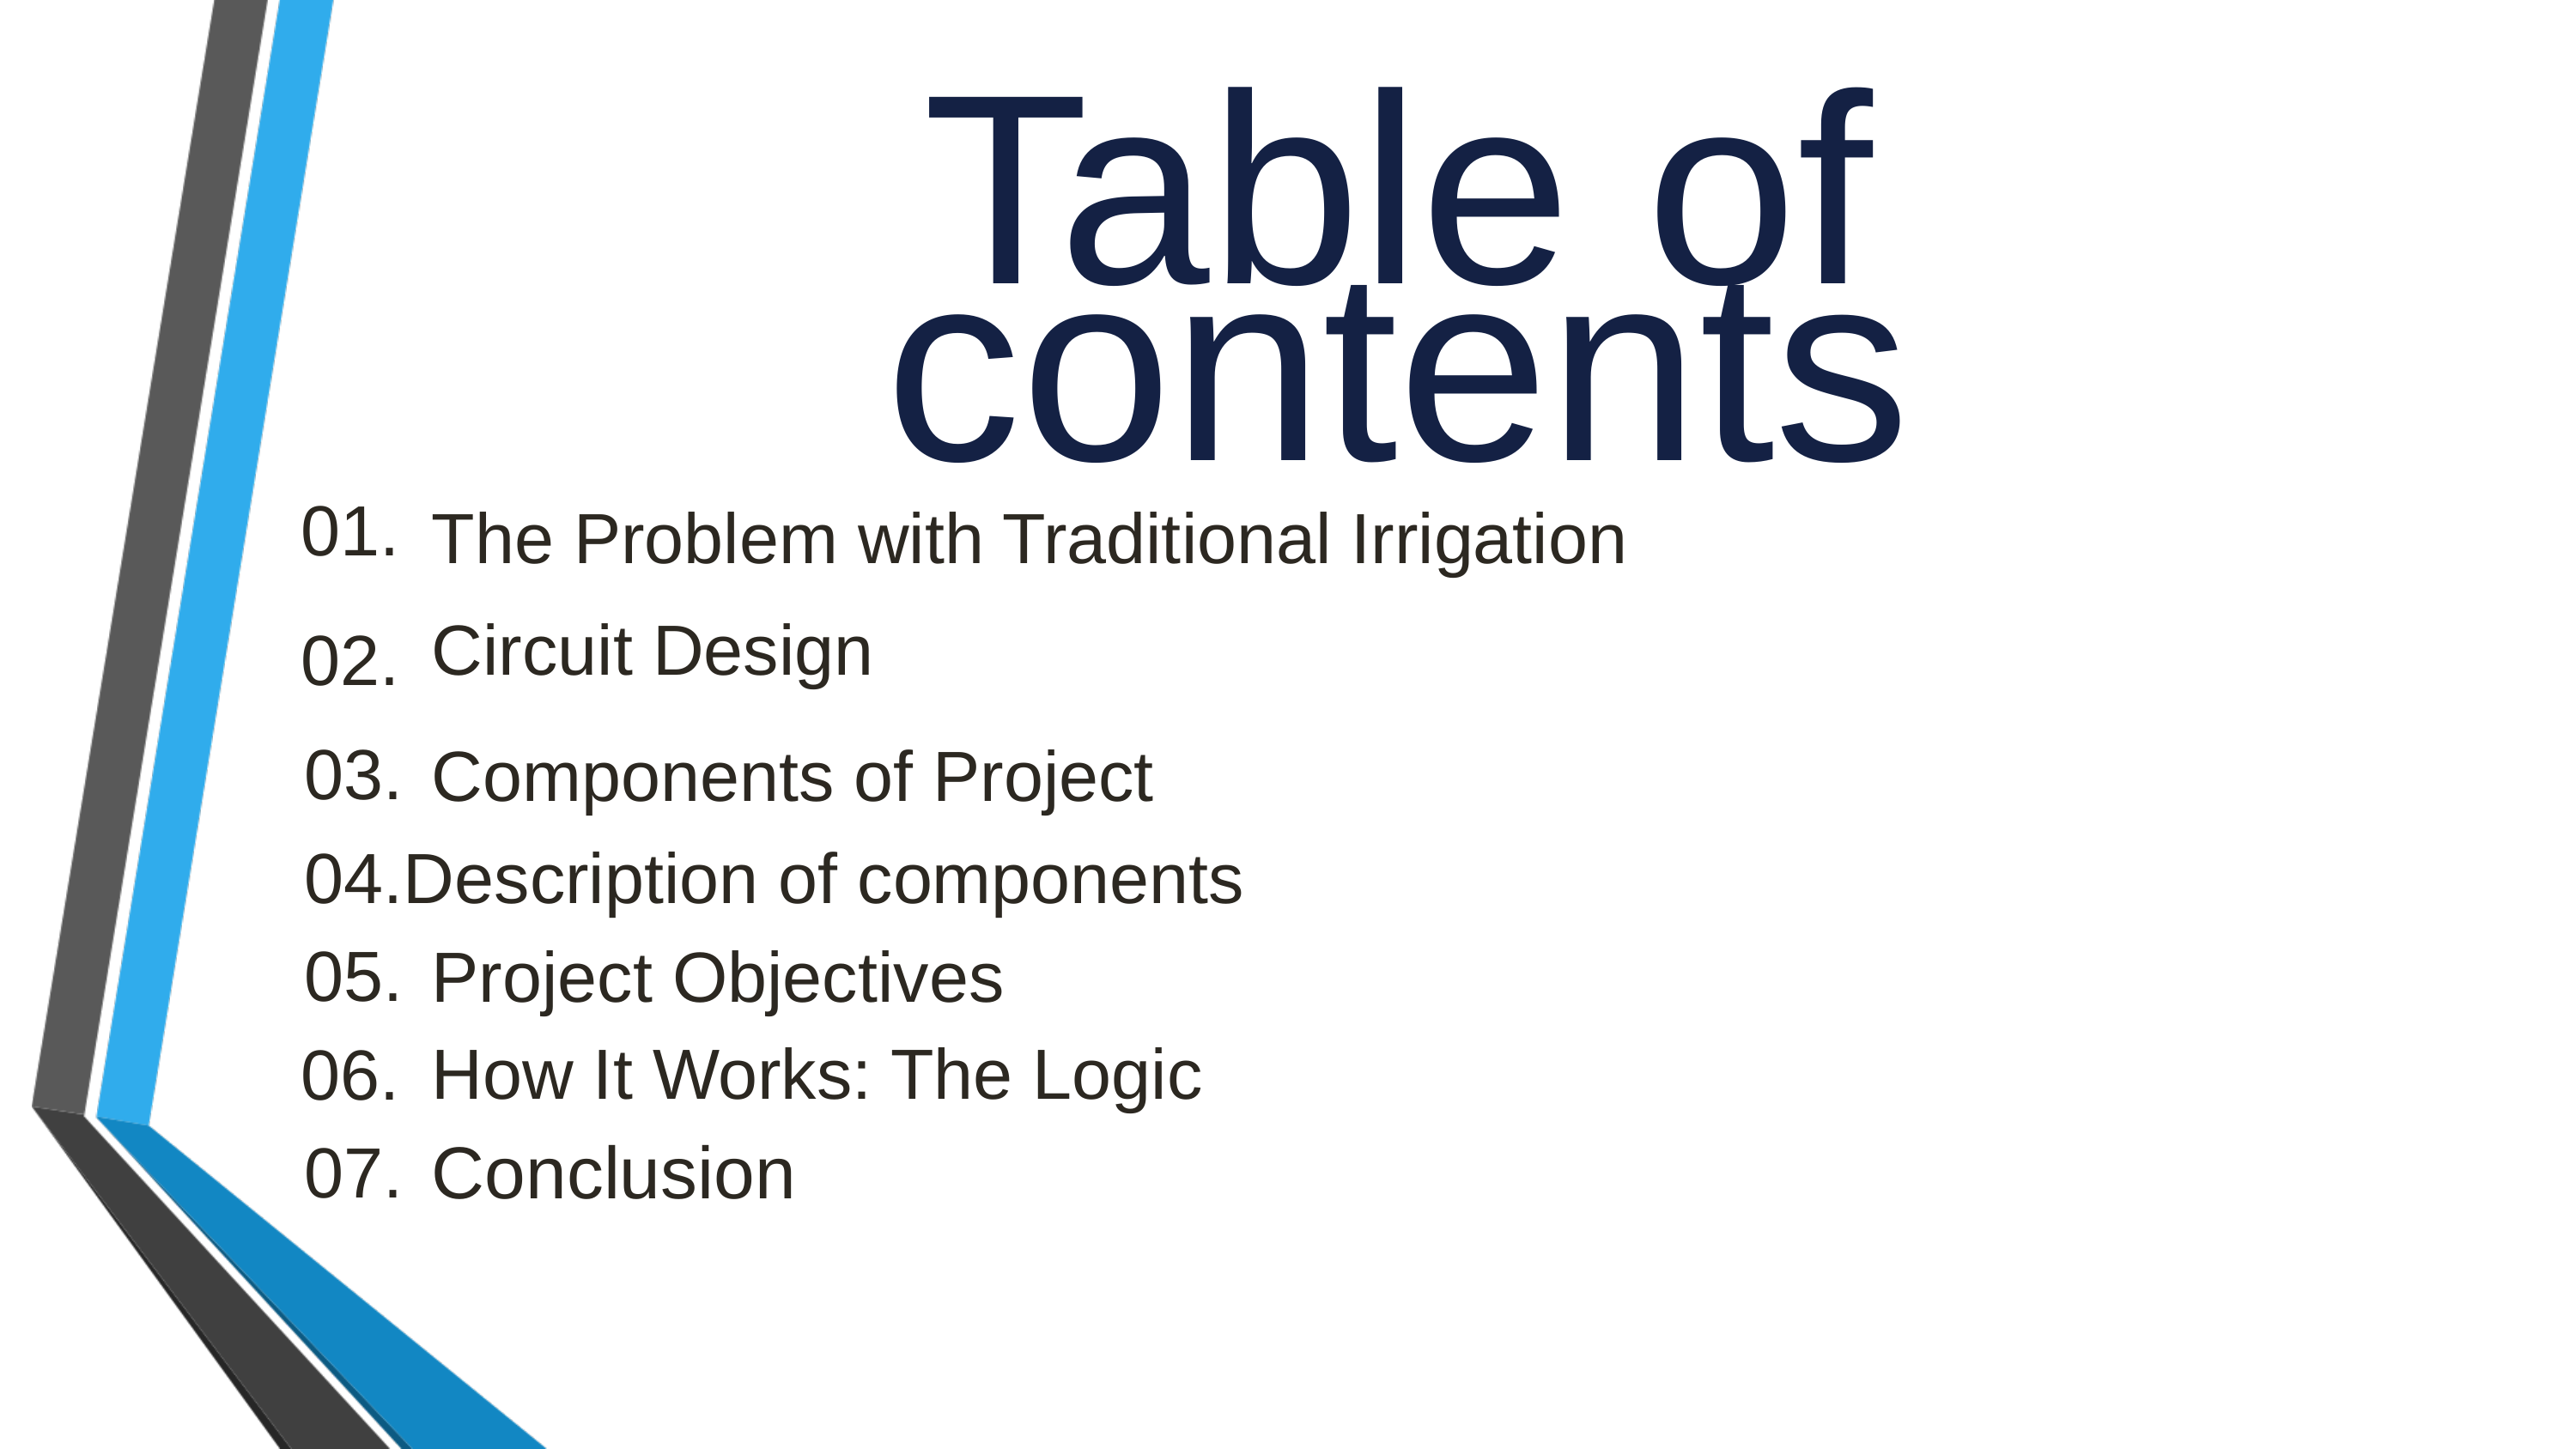

Table of contents
Table of contents

01.

The Problem with Traditional Irrigation
Circuit Design

02.
Components of Project
03.

04.Description of components
Project Objectives
05.

How It Works: The Logic
06.

Conclusion

07.